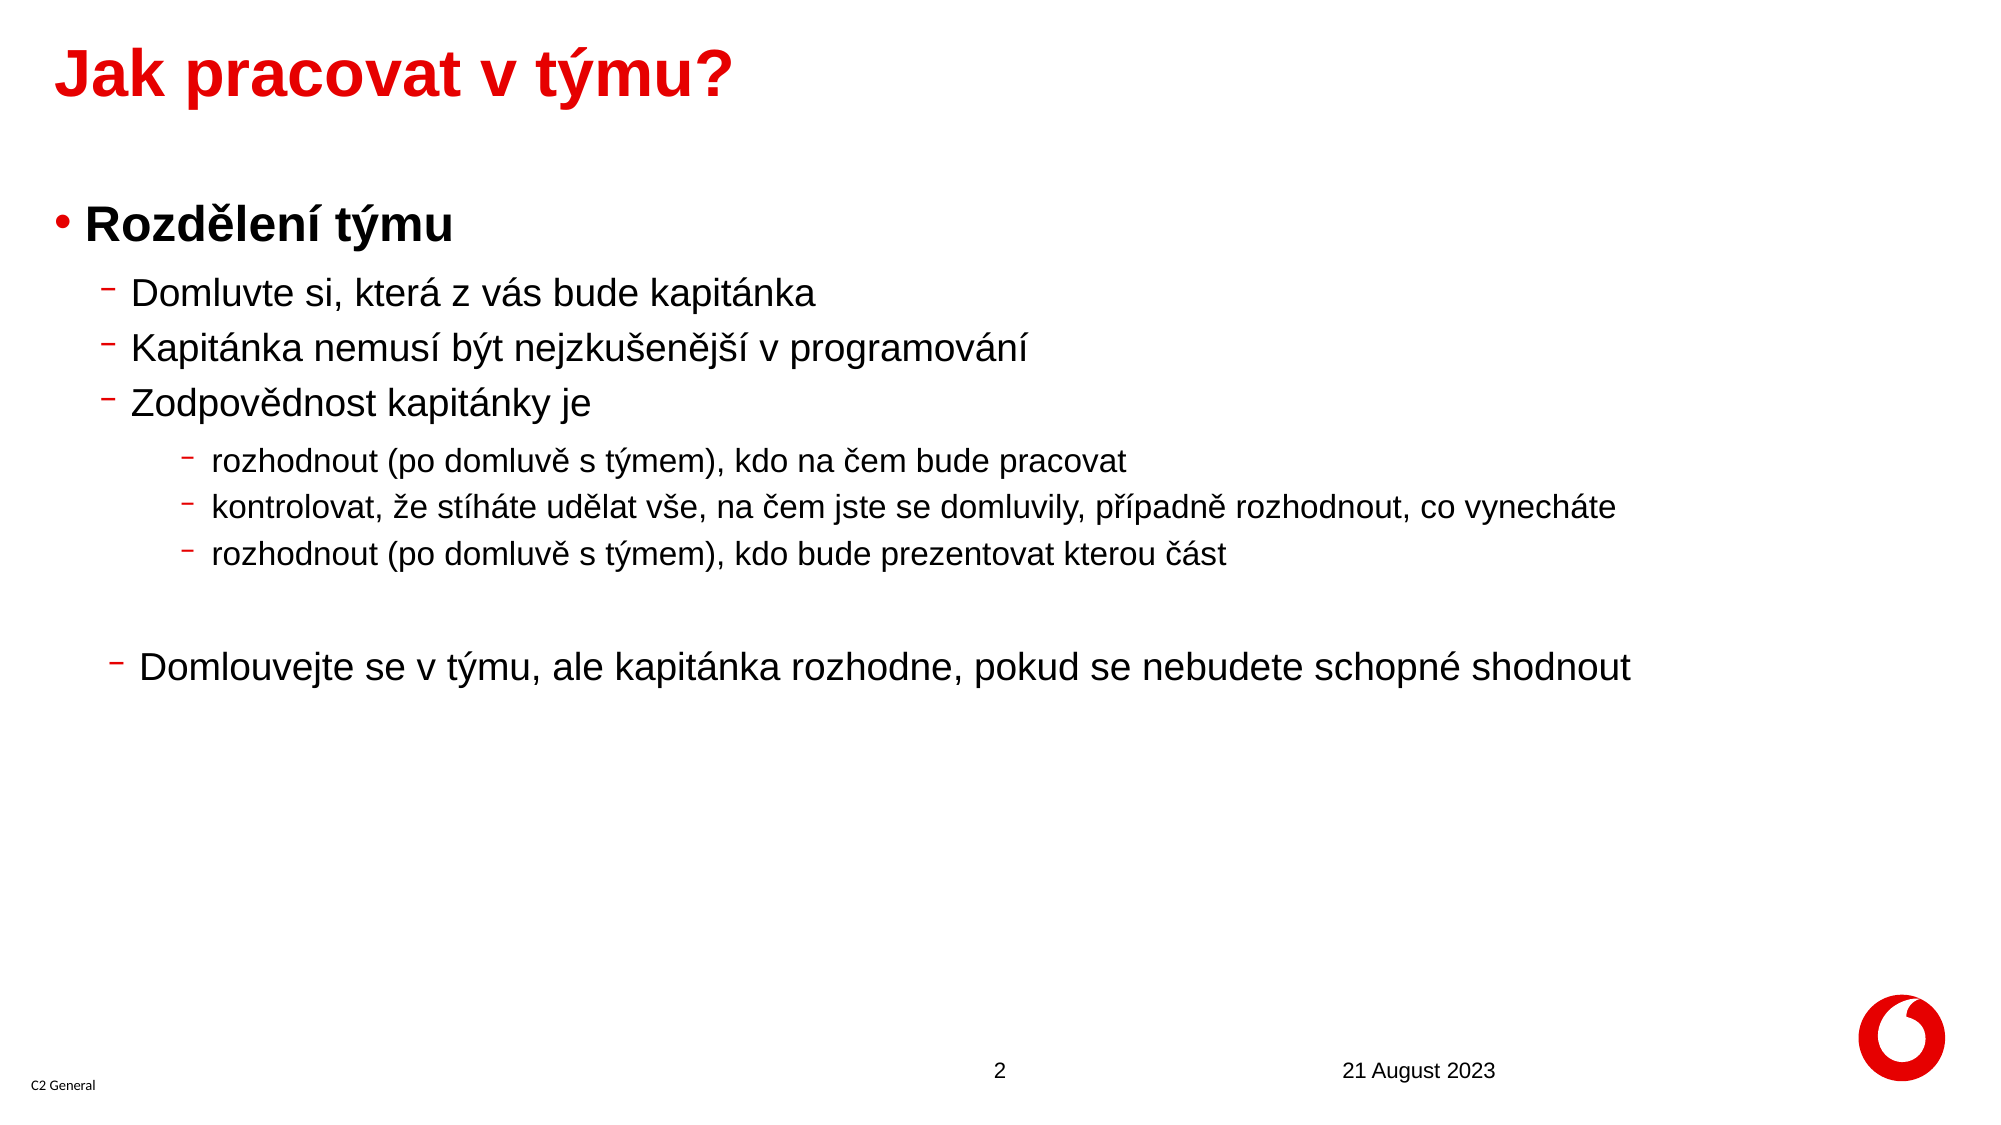

# Jak pracovat v týmu?
Rozdělení týmu
Domluvte si, která z vás bude kapitánka
Kapitánka nemusí být nejzkušenější v programování
Zodpovědnost kapitánky je
rozhodnout (po domluvě s týmem), kdo na čem bude pracovat
kontrolovat, že stíháte udělat vše, na čem jste se domluvily, případně rozhodnout, co vynecháte
rozhodnout (po domluvě s týmem), kdo bude prezentovat kterou část

Domlouvejte se v týmu, ale kapitánka rozhodne, pokud se nebudete schopné shodnout

21 August 2023
2